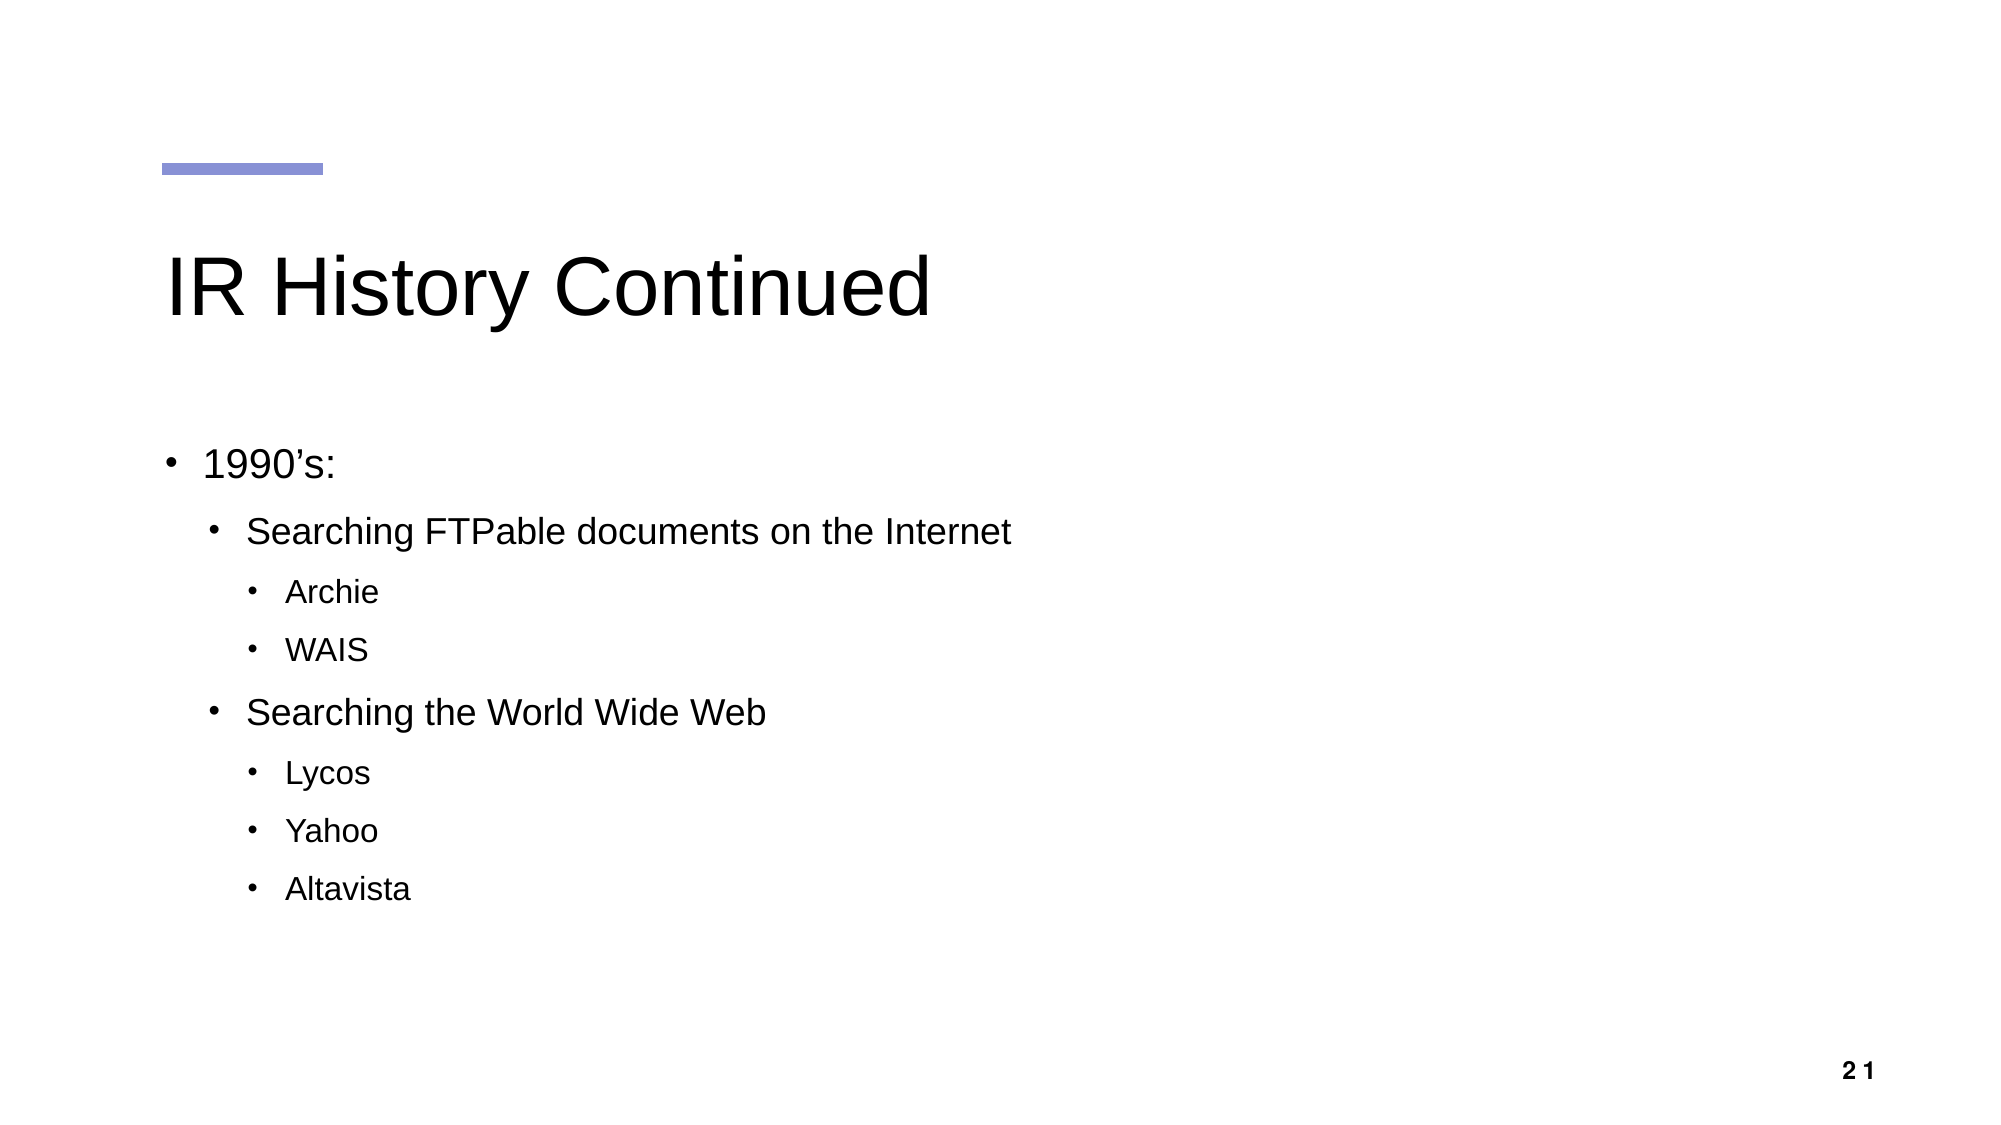

# IR History Continued
1990’s:
Searching FTPable documents on the Internet
Archie
WAIS
Searching the World Wide Web
Lycos
Yahoo
Altavista
21